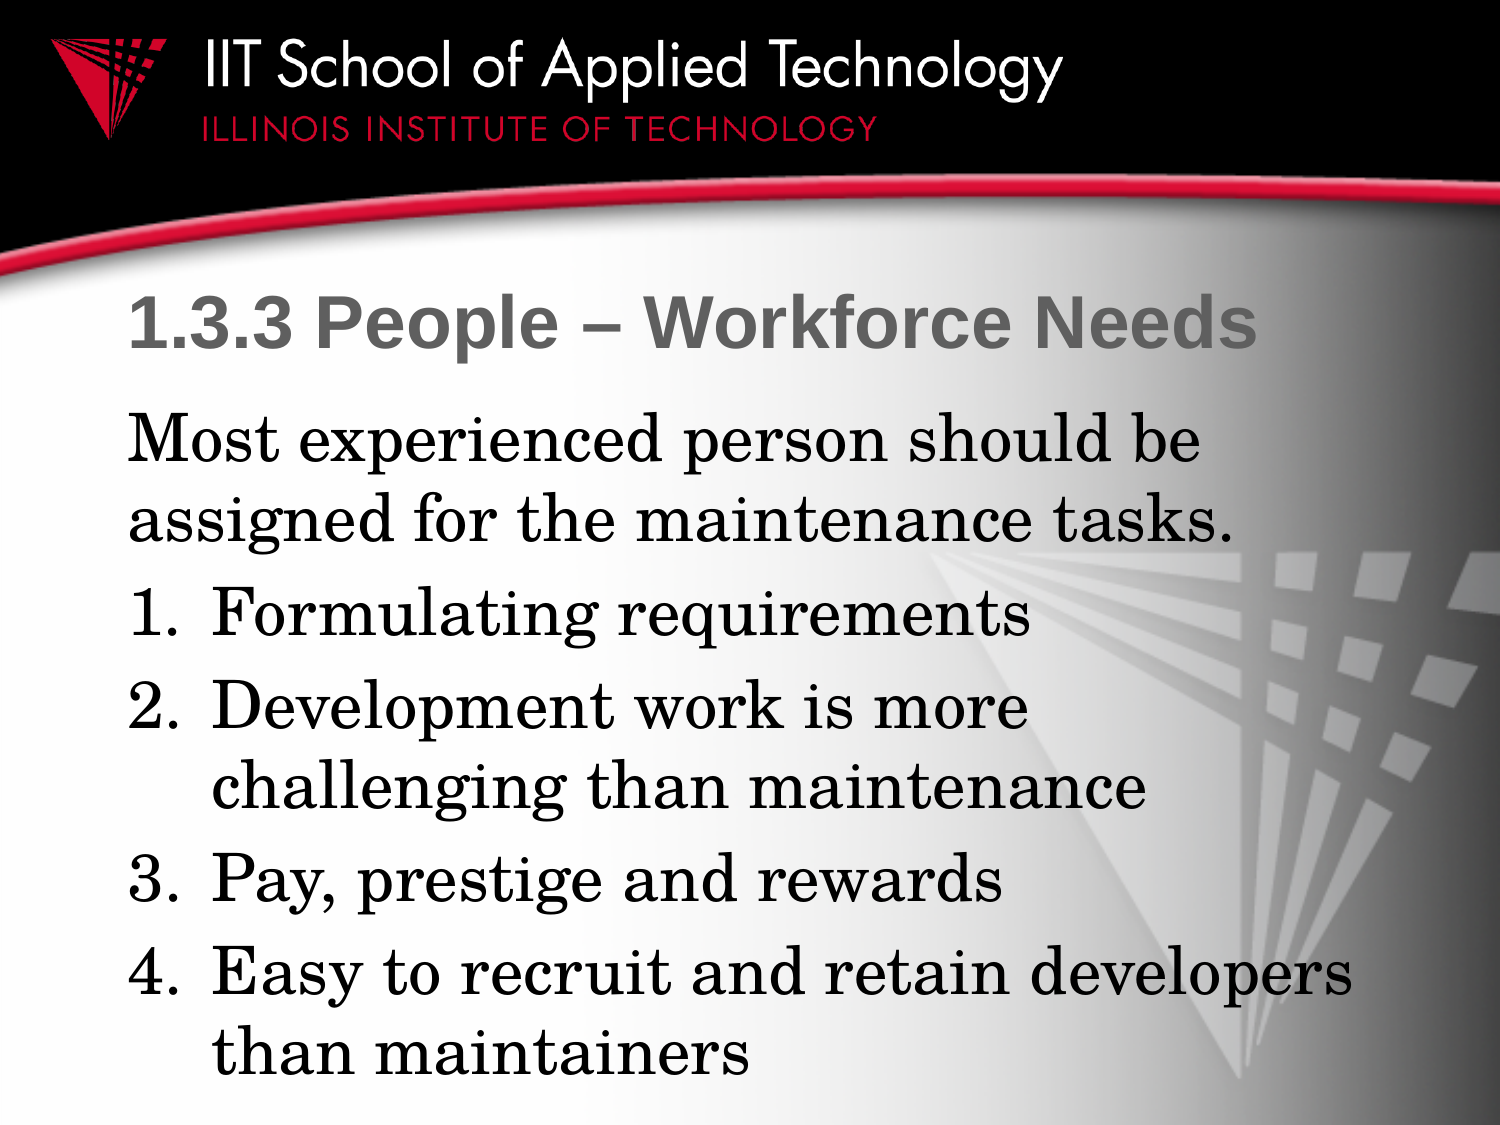

# 1.3.3 People – Workforce Needs
Most experienced person should be assigned for the maintenance tasks.
Formulating requirements
Development work is more challenging than maintenance
Pay, prestige and rewards
Easy to recruit and retain developers than maintainers